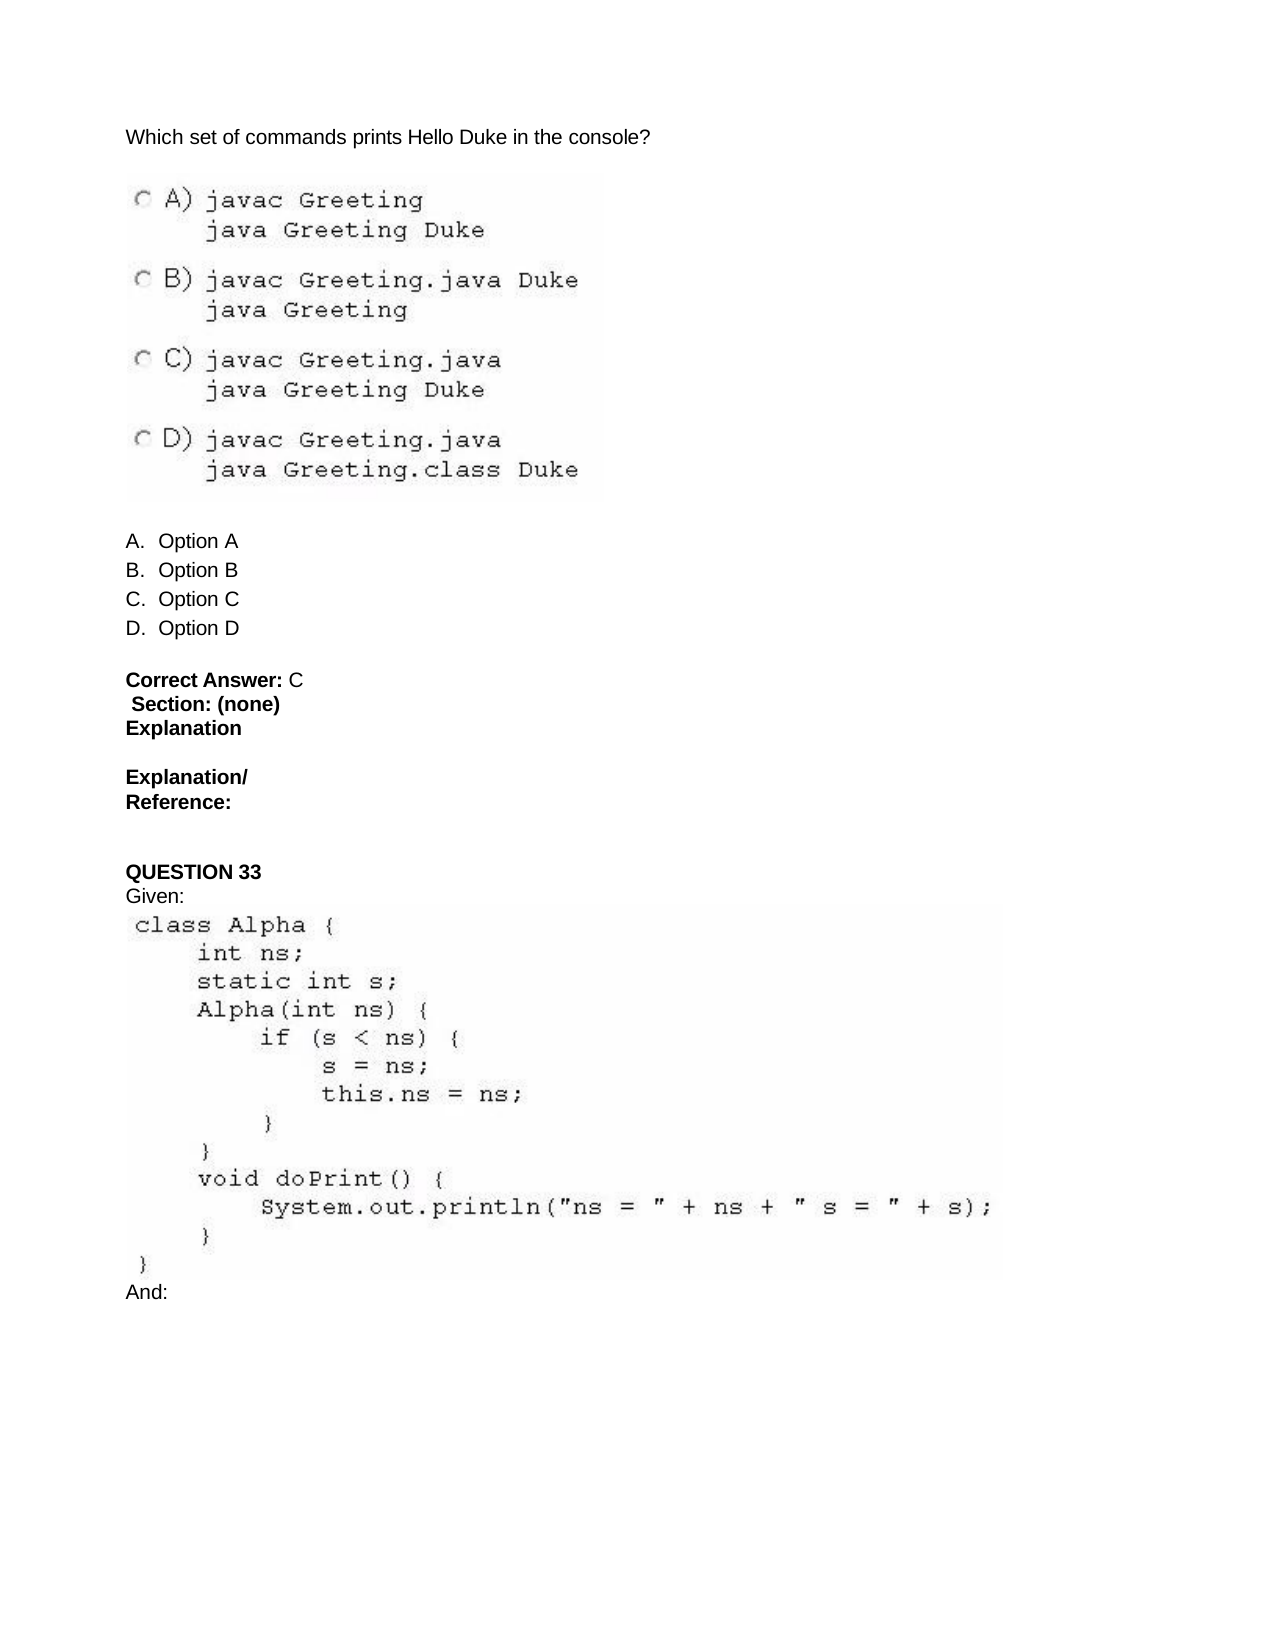

Which set of commands prints Hello Duke in the console?

Option A
Option B
Option C
Option D

Correct Answer: C  Section: (none)  Explanation

Explanation/Reference:

QUESTION 33
Given:

And: